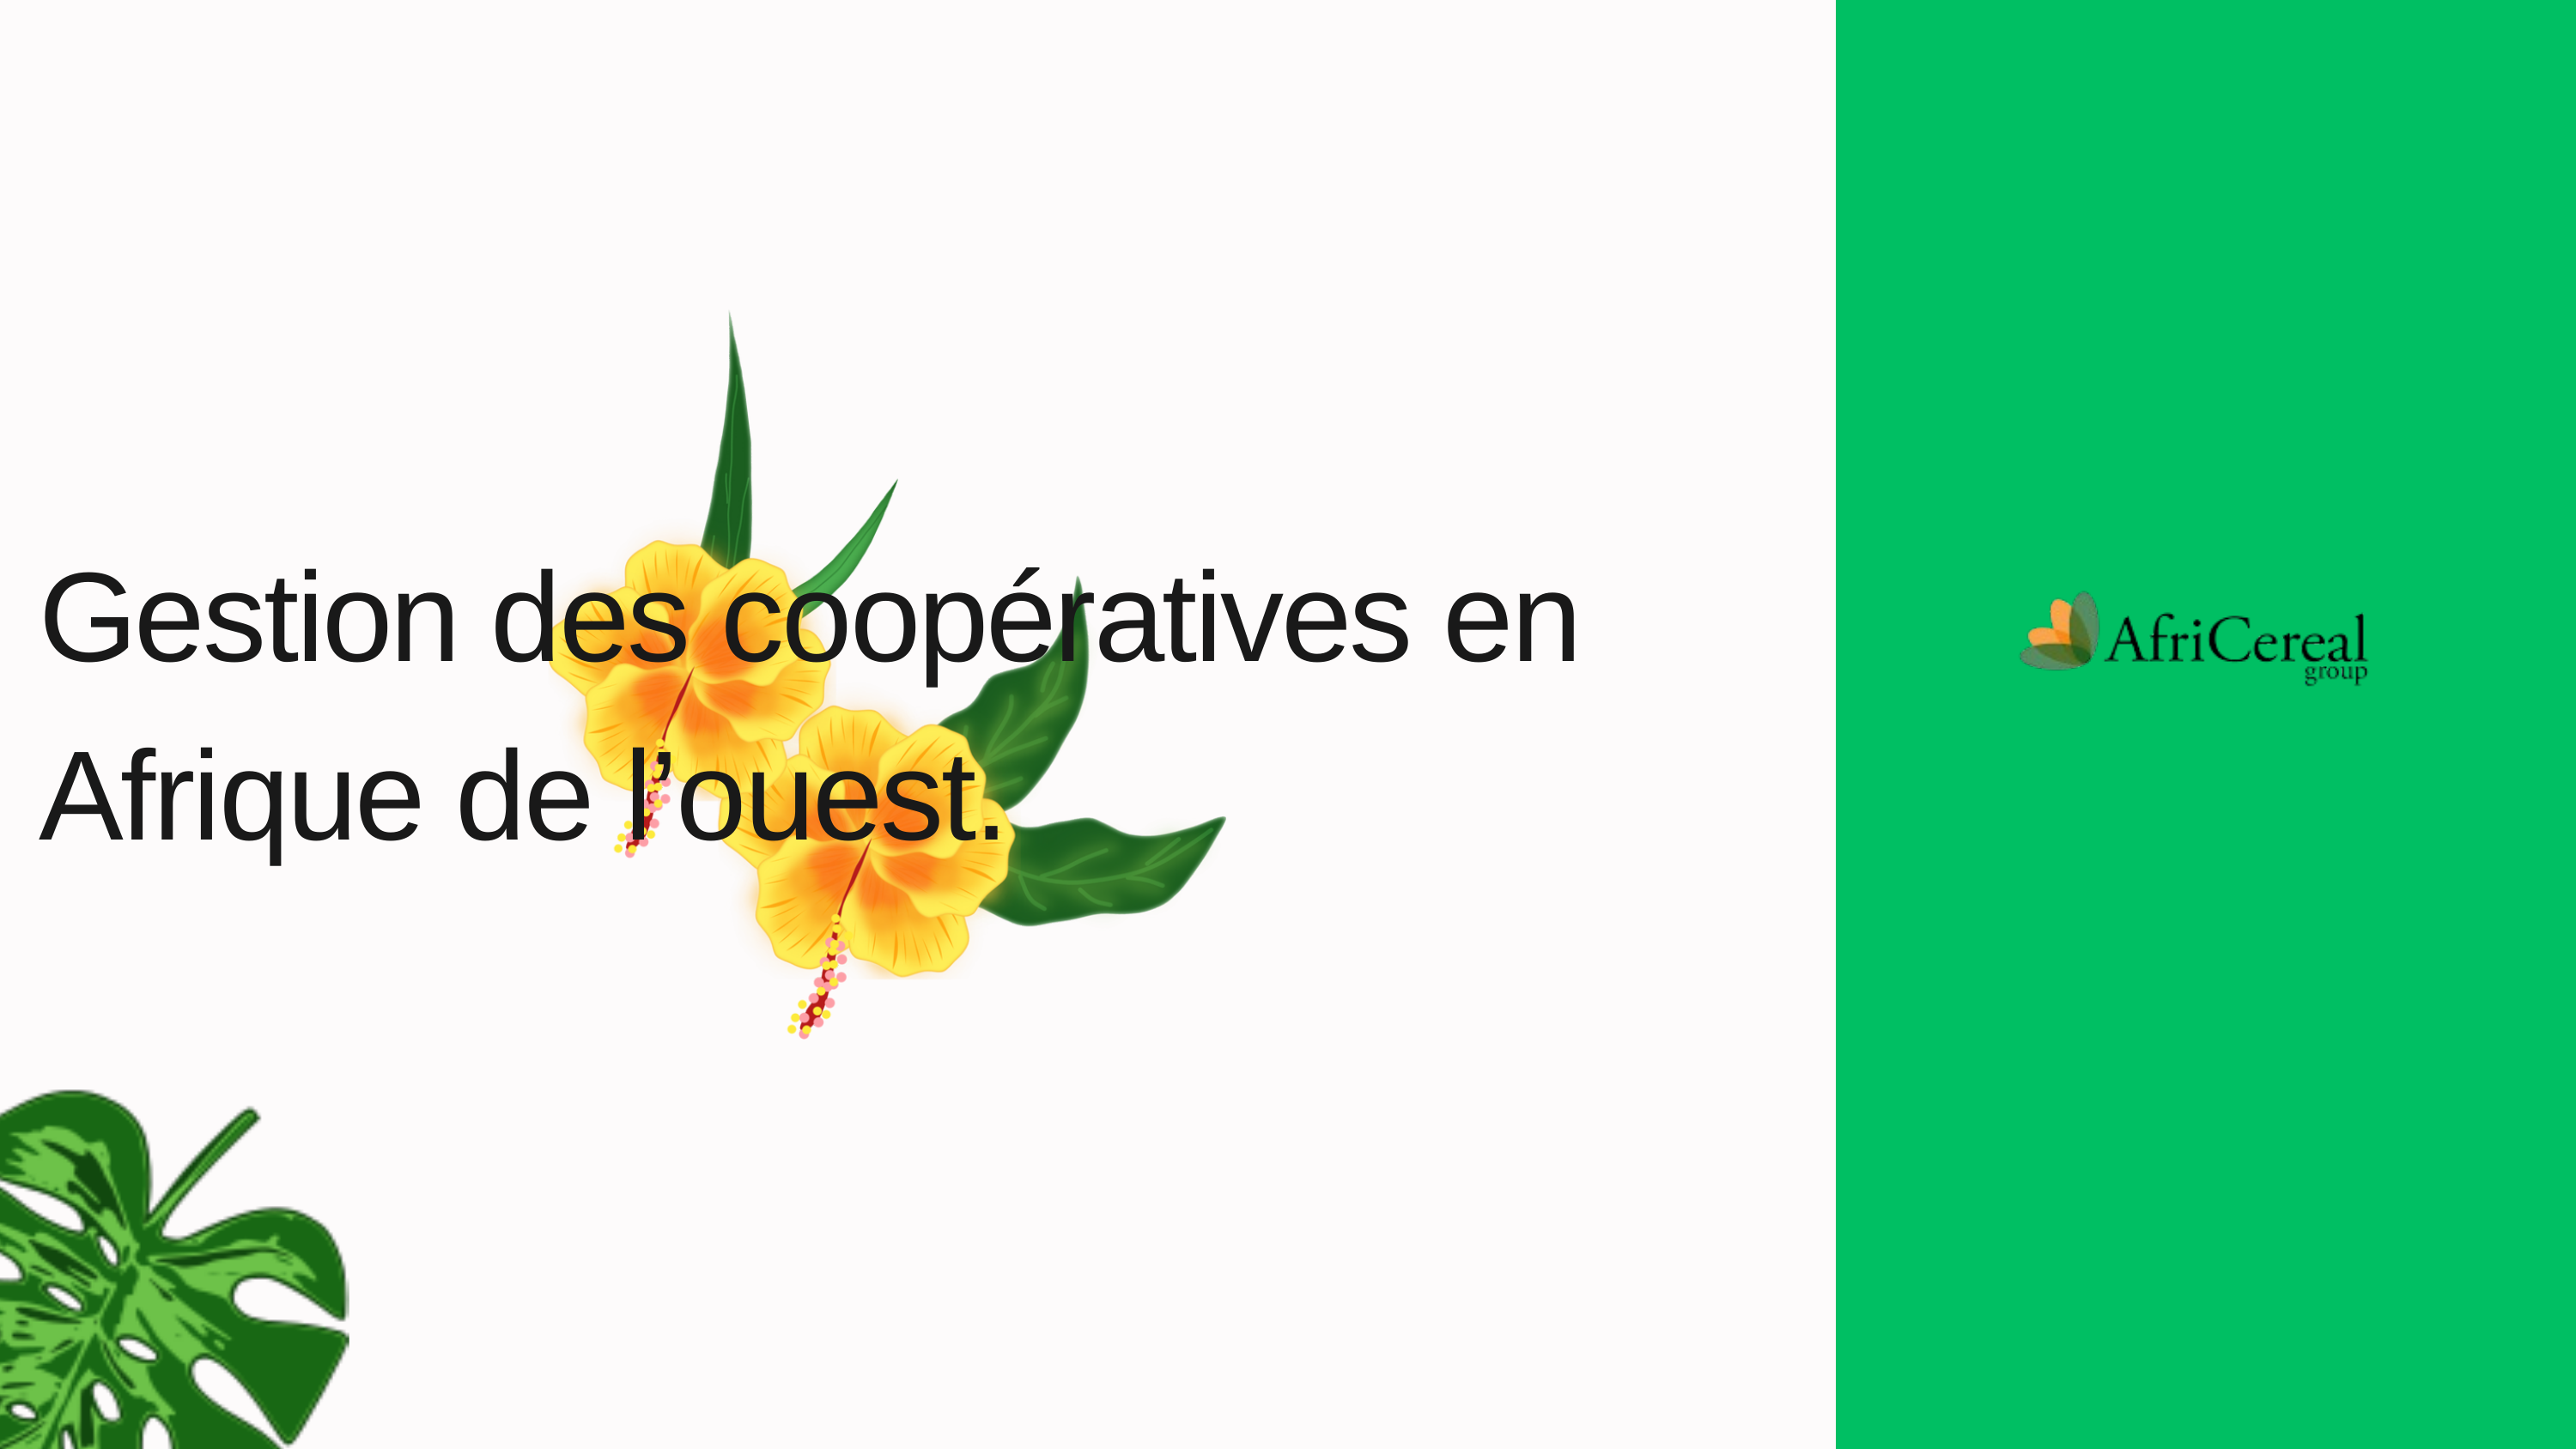

Gestion des coopératives en Afrique de l’ouest.